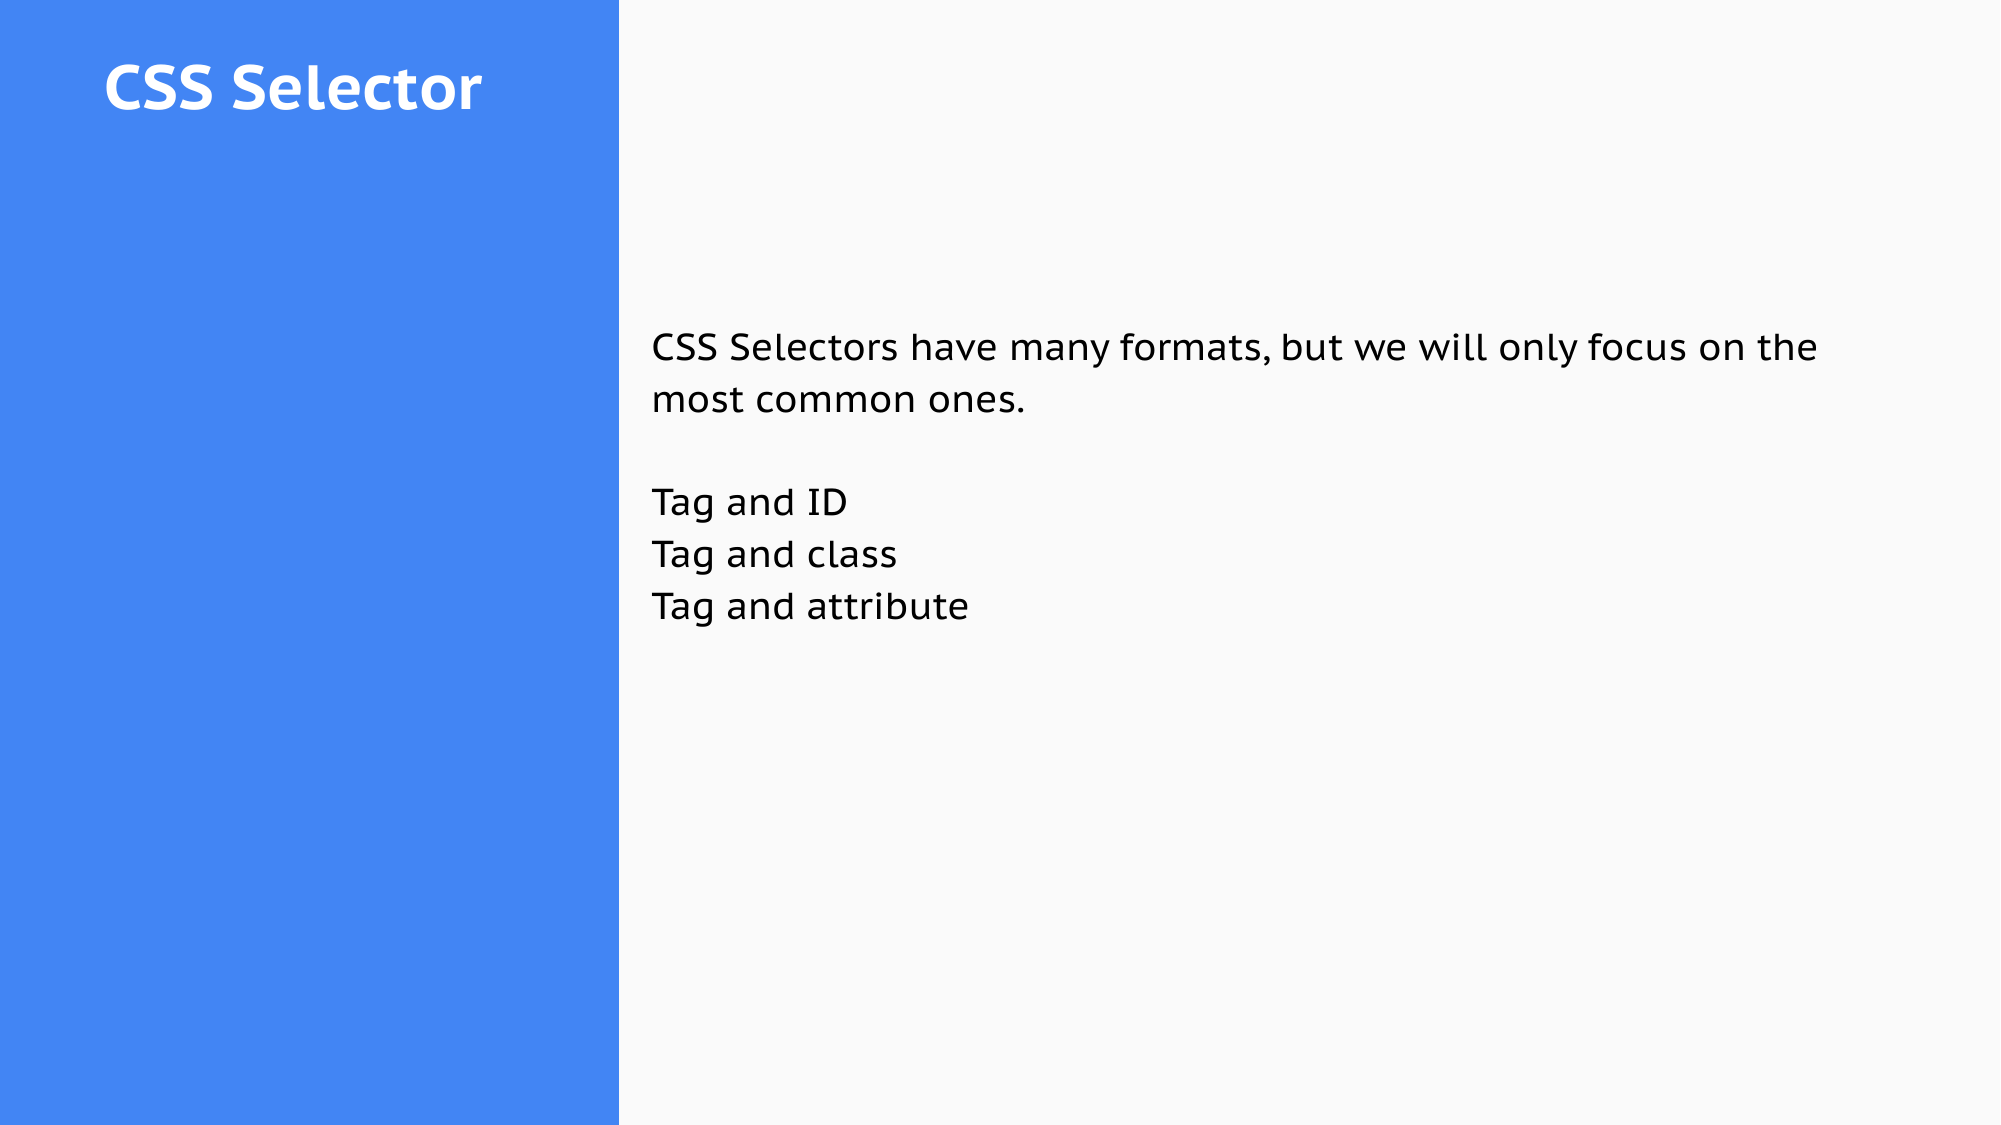

# CSS Selector
CSS Selectors have many formats, but we will only focus on the most common ones.

Tag and ID
Tag and class
Tag and attribute